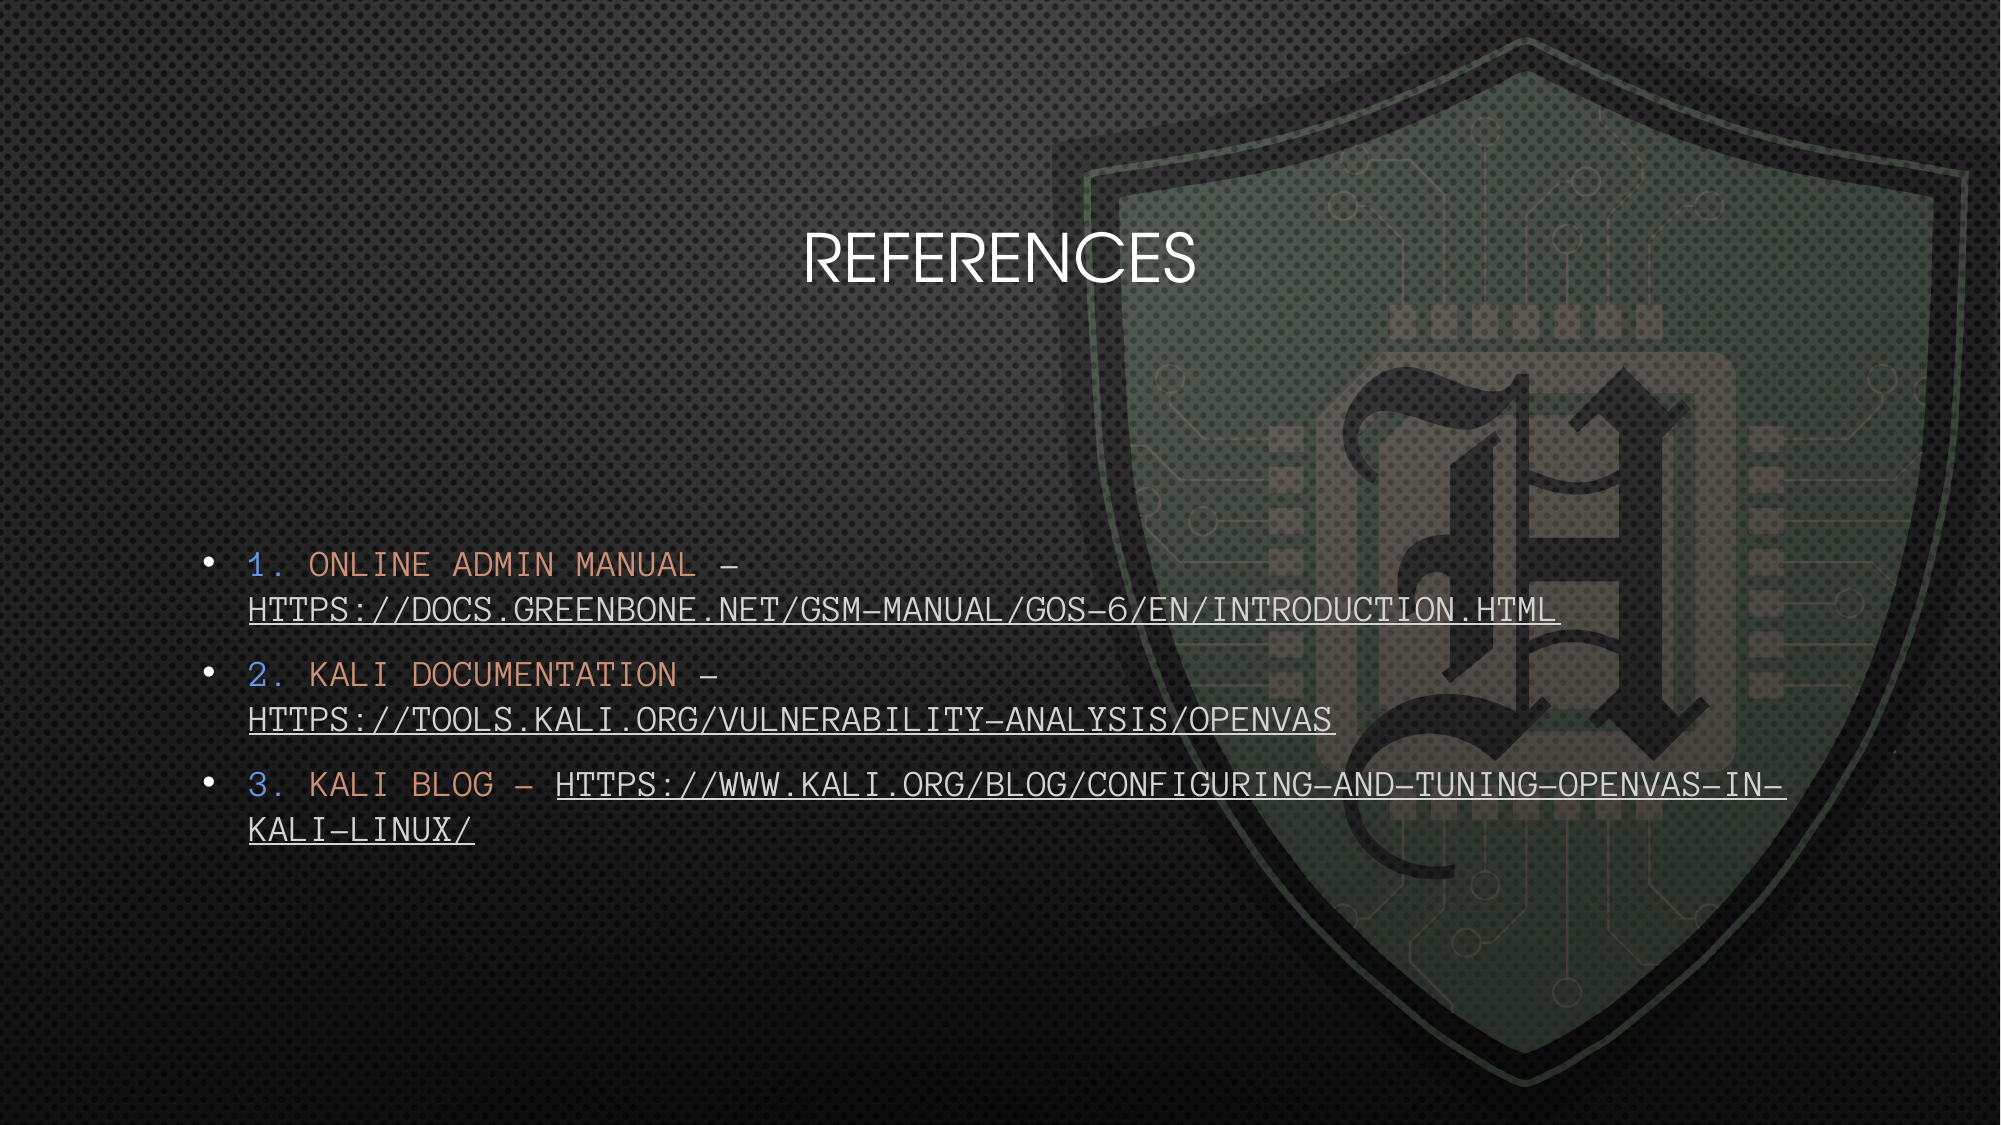

# References
1. Online Admin Manual - https://docs.greenbone.net/GSM-Manual/gos-6/en/introduction.html
2. Kali Documentation - https://tools.kali.org/vulnerability-analysis/openvas
3. Kali Blog - https://www.kali.org/blog/configuring-and-tuning-openvas-in-kali-linux/